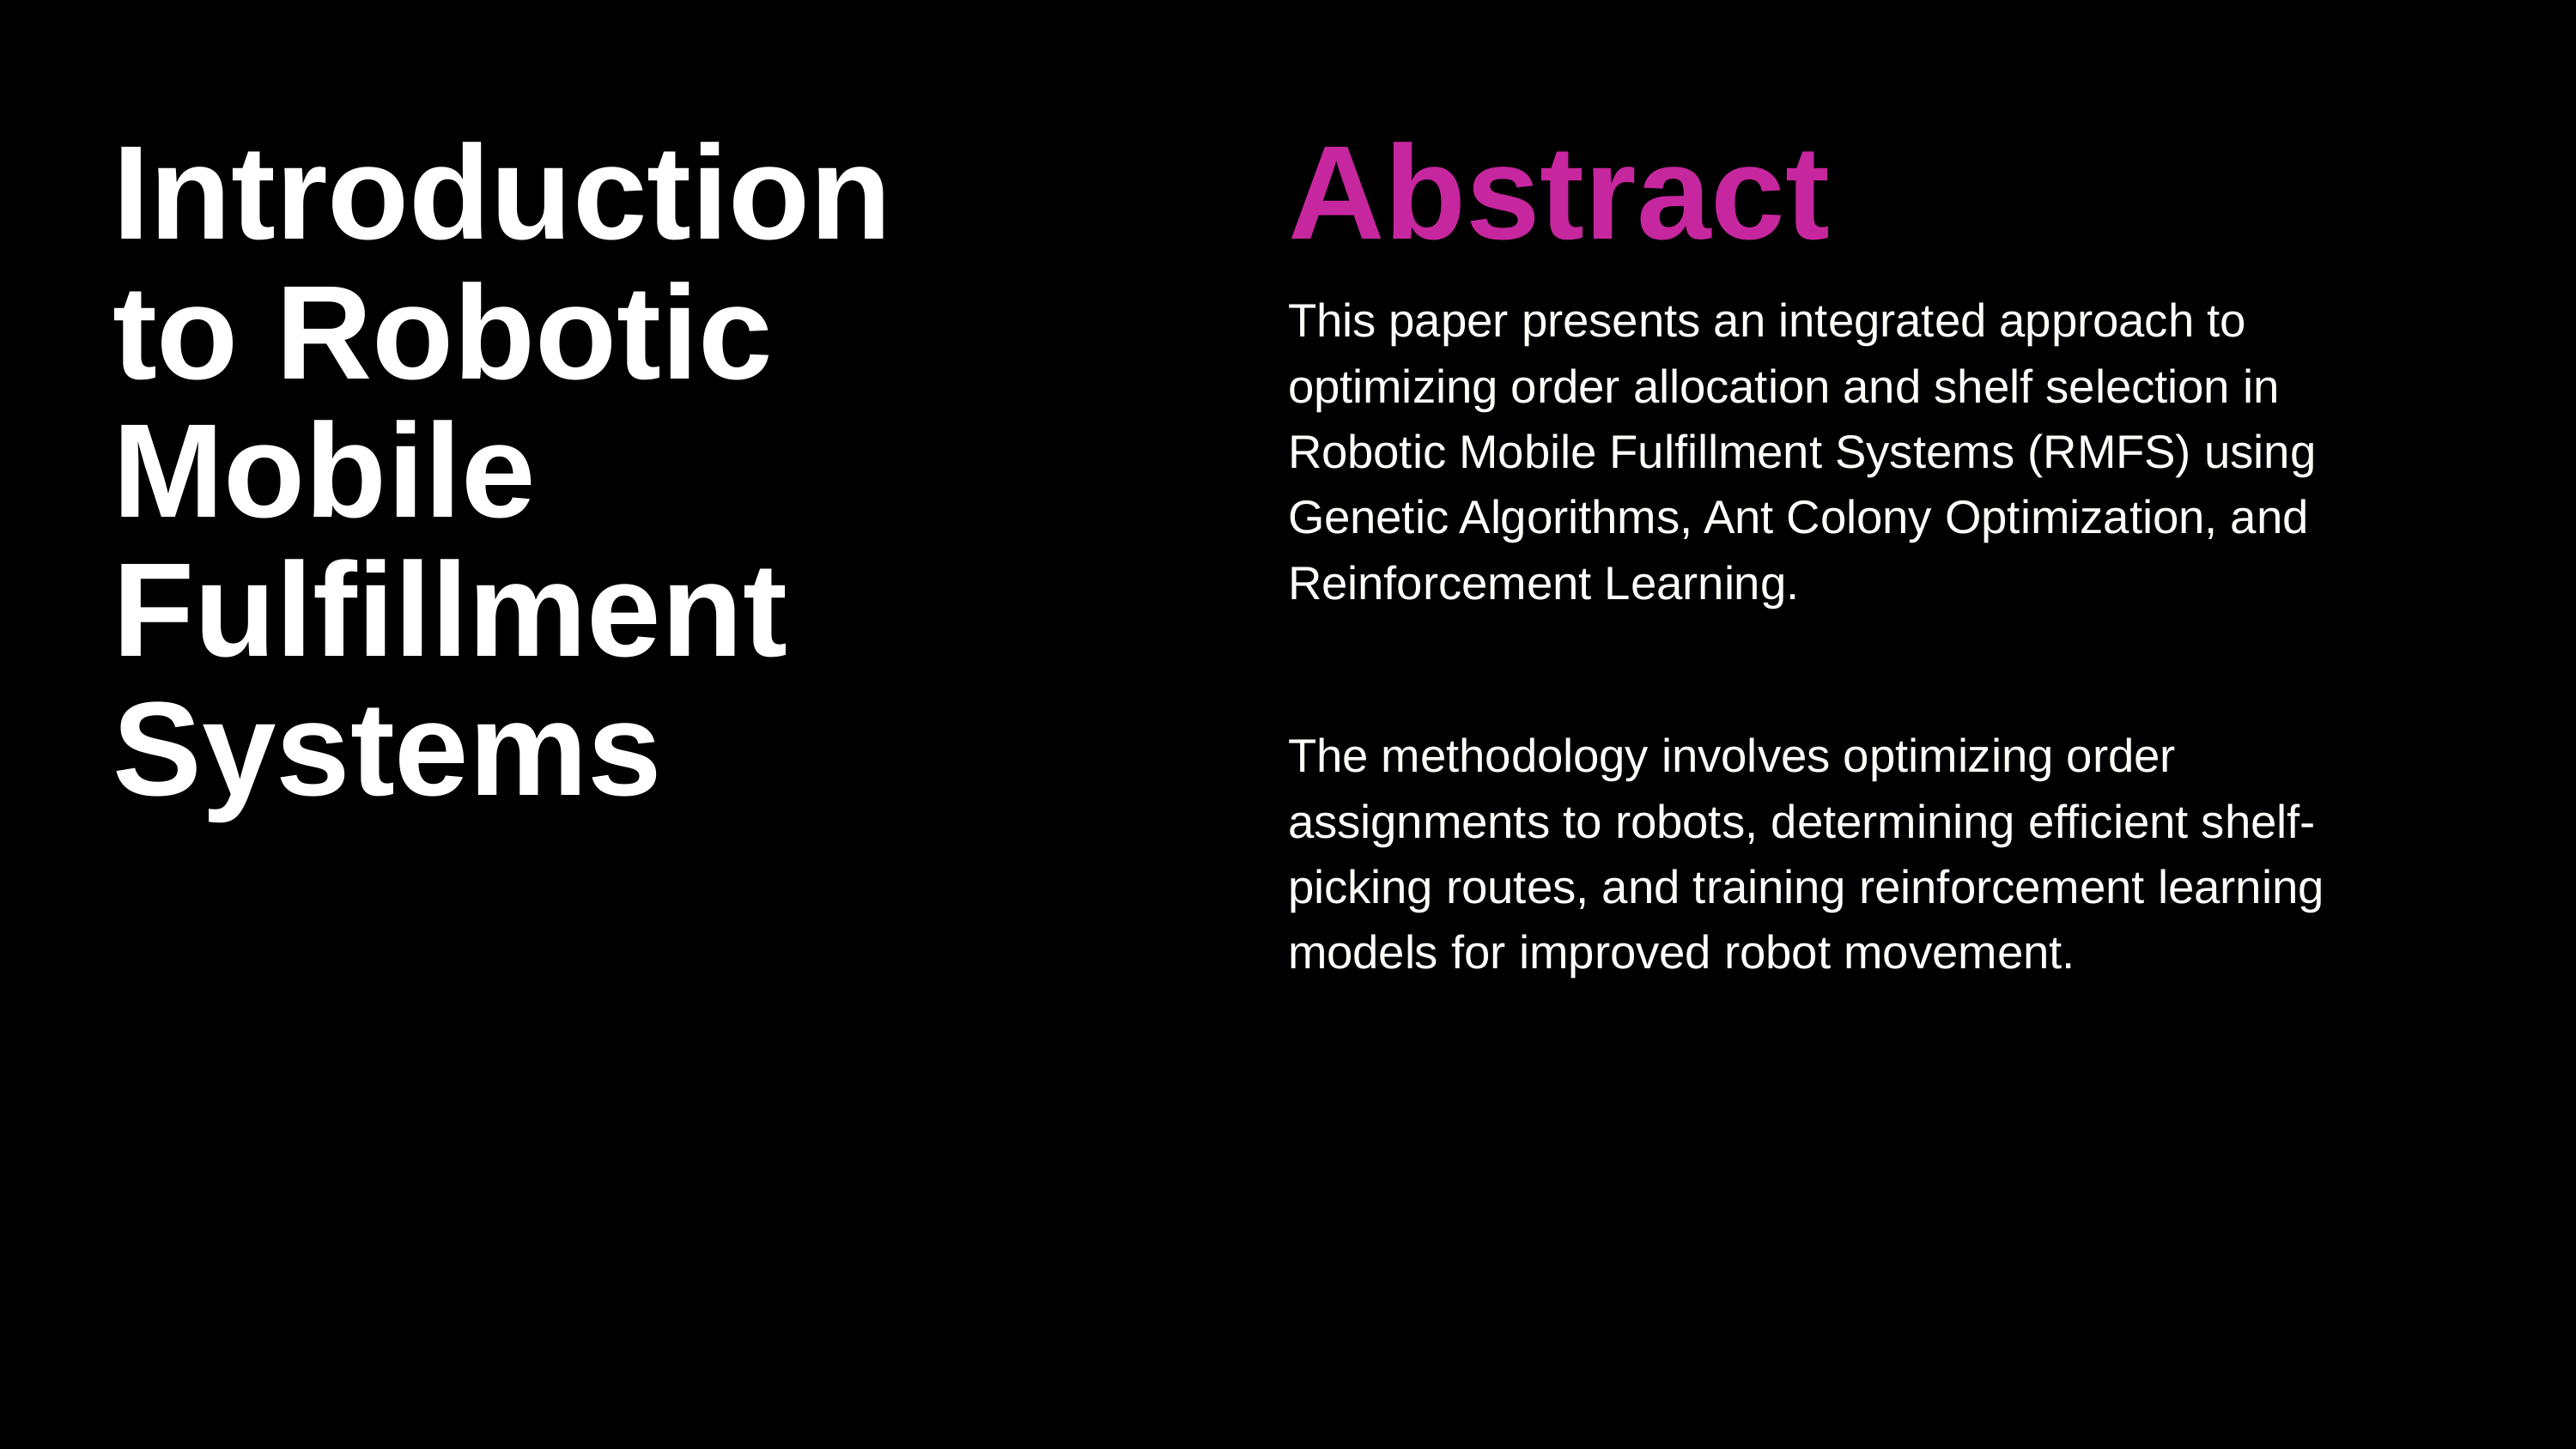

Introduction to Robotic Mobile Fulfillment Systems

Abstract
This paper presents an integrated approach to optimizing order allocation and shelf selection in Robotic Mobile Fulfillment Systems (RMFS) using Genetic Algorithms, Ant Colony Optimization, and Reinforcement Learning.

The methodology involves optimizing order assignments to robots, determining efficient shelf-picking routes, and training reinforcement learning models for improved robot movement.